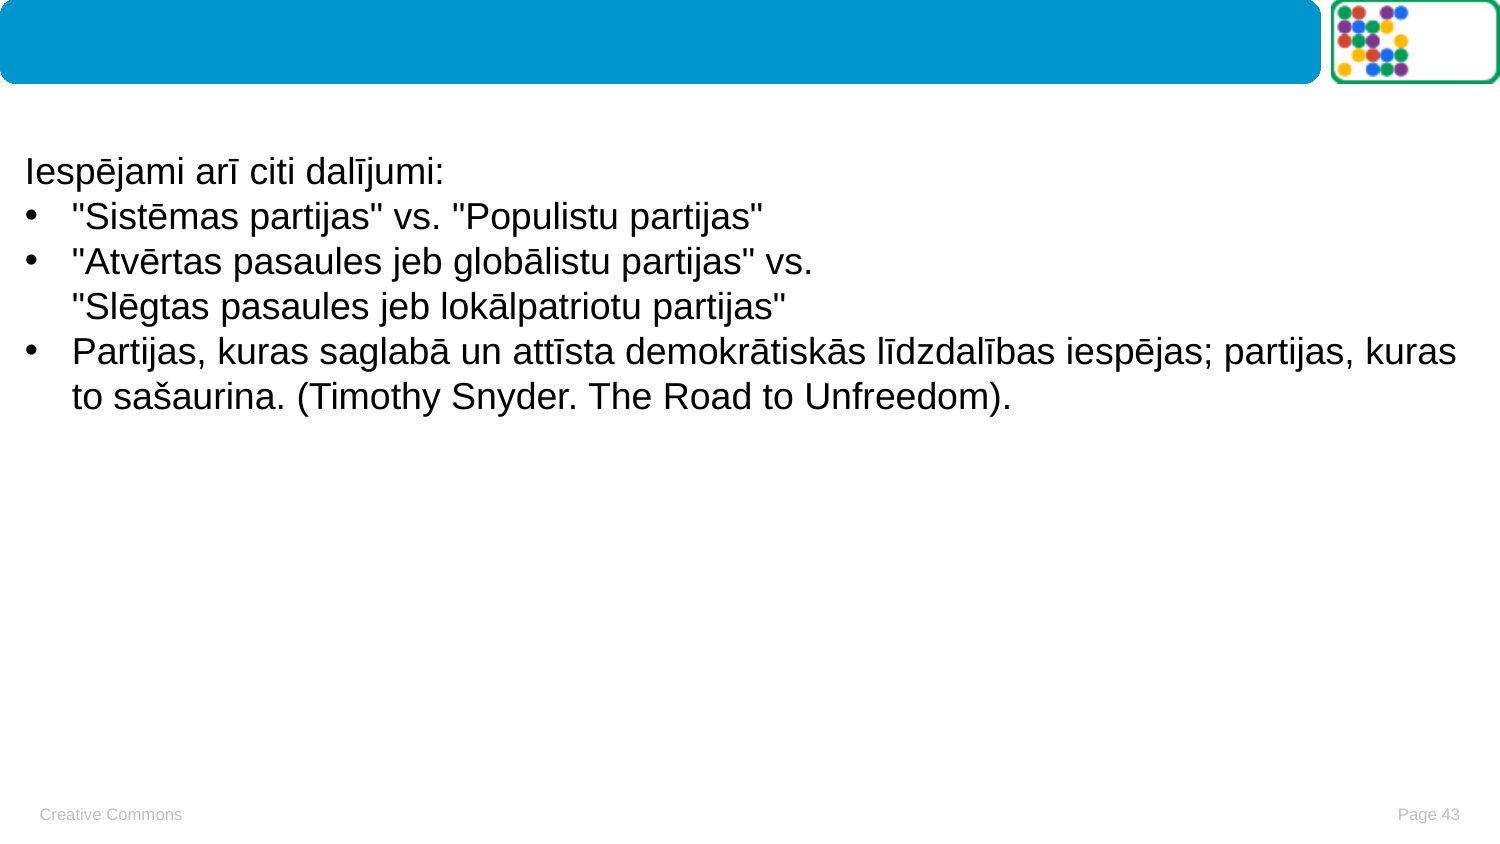

#
Iespējami arī citi dalījumi:
"Sistēmas partijas" vs. "Populistu partijas"
"Atvērtas pasaules jeb globālistu partijas" vs.
"Slēgtas pasaules jeb lokālpatriotu partijas"
Partijas, kuras saglabā un attīsta demokrātiskās līdzdalības iespējas; partijas, kuras to sašaurina. (Timothy Snyder. The Road to Unfreedom).